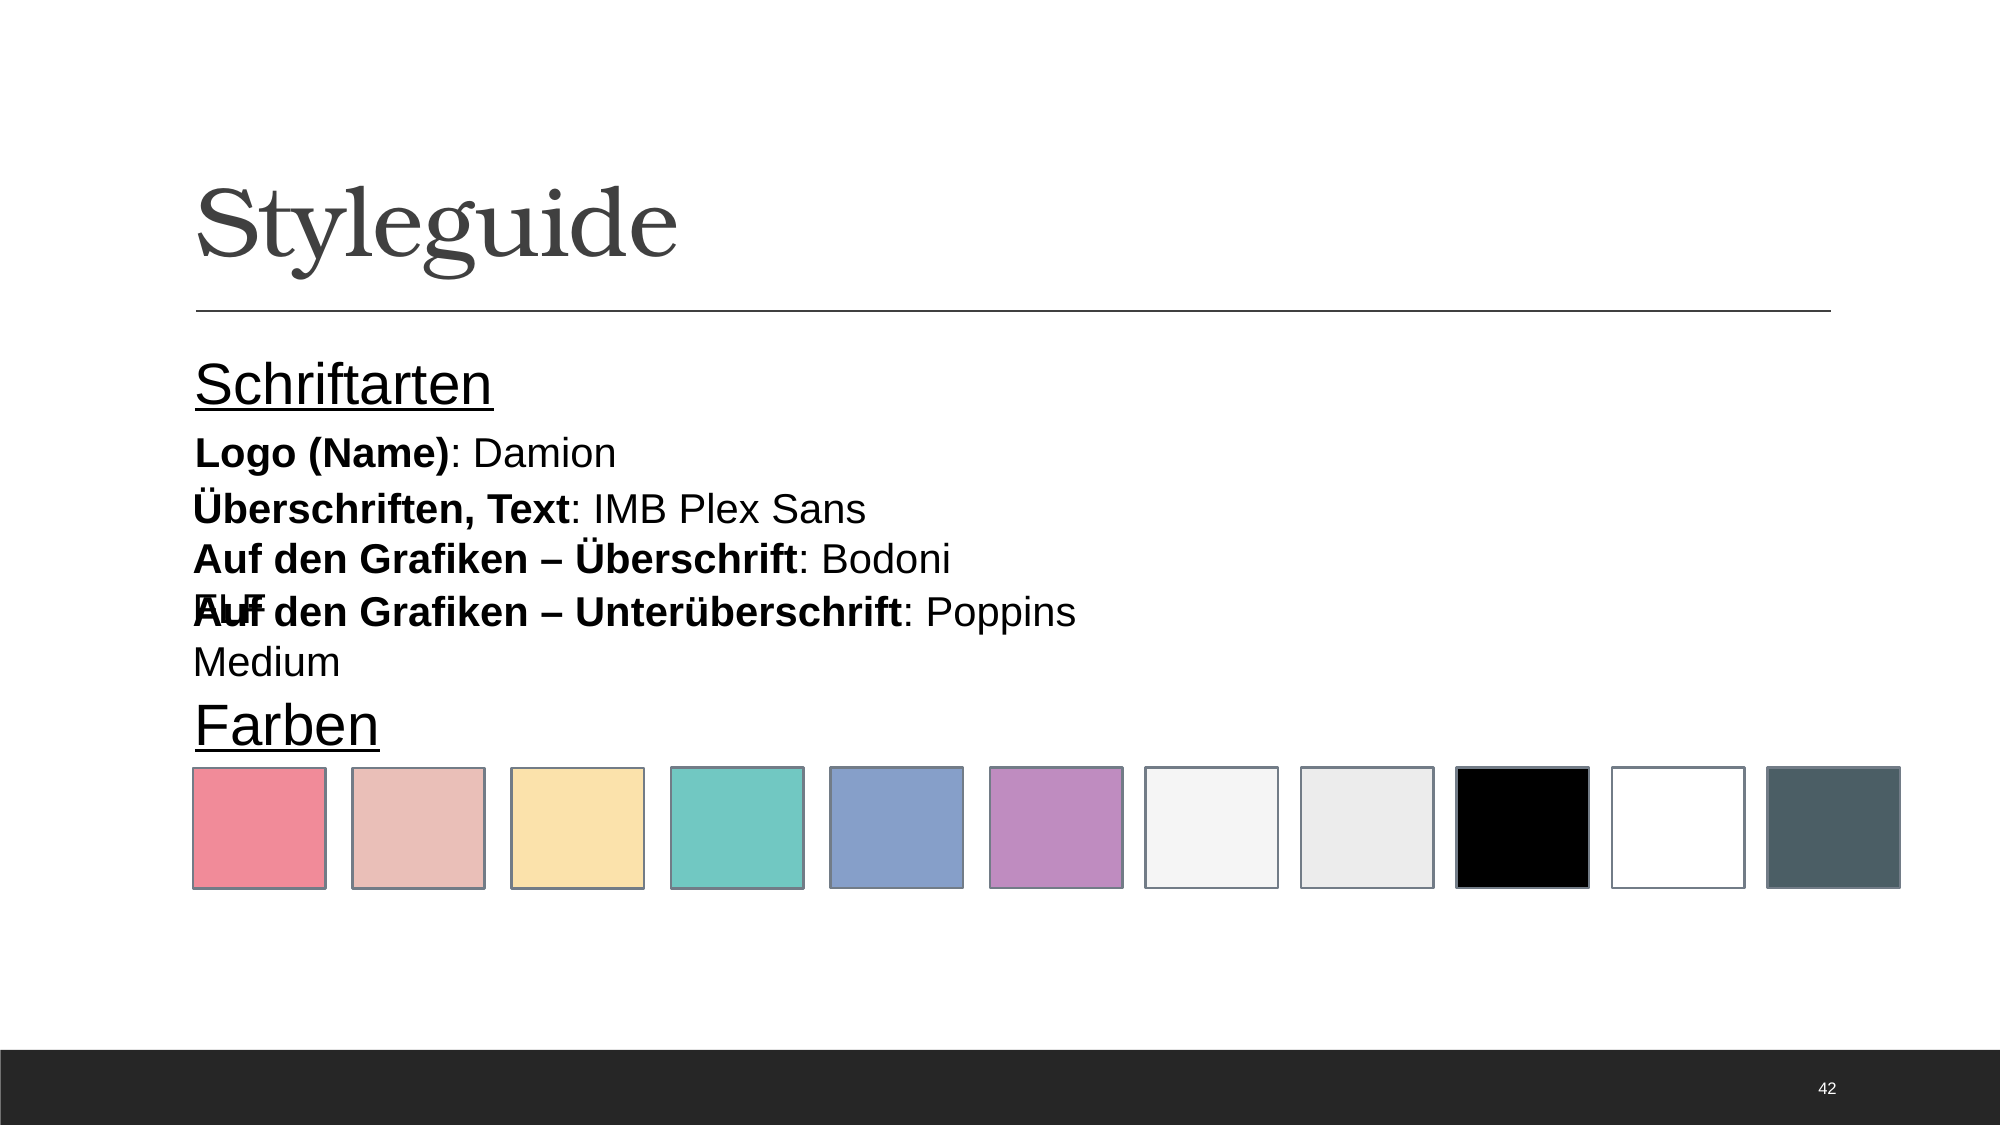

# Styleguide
Schriftarten
Logo (Name): Damion
Überschriften, Text: IMB Plex Sans
Auf den Grafiken – Überschrift: Bodoni FLF
Auf den Grafiken – Unterüberschrift: Poppins Medium
Farben

42